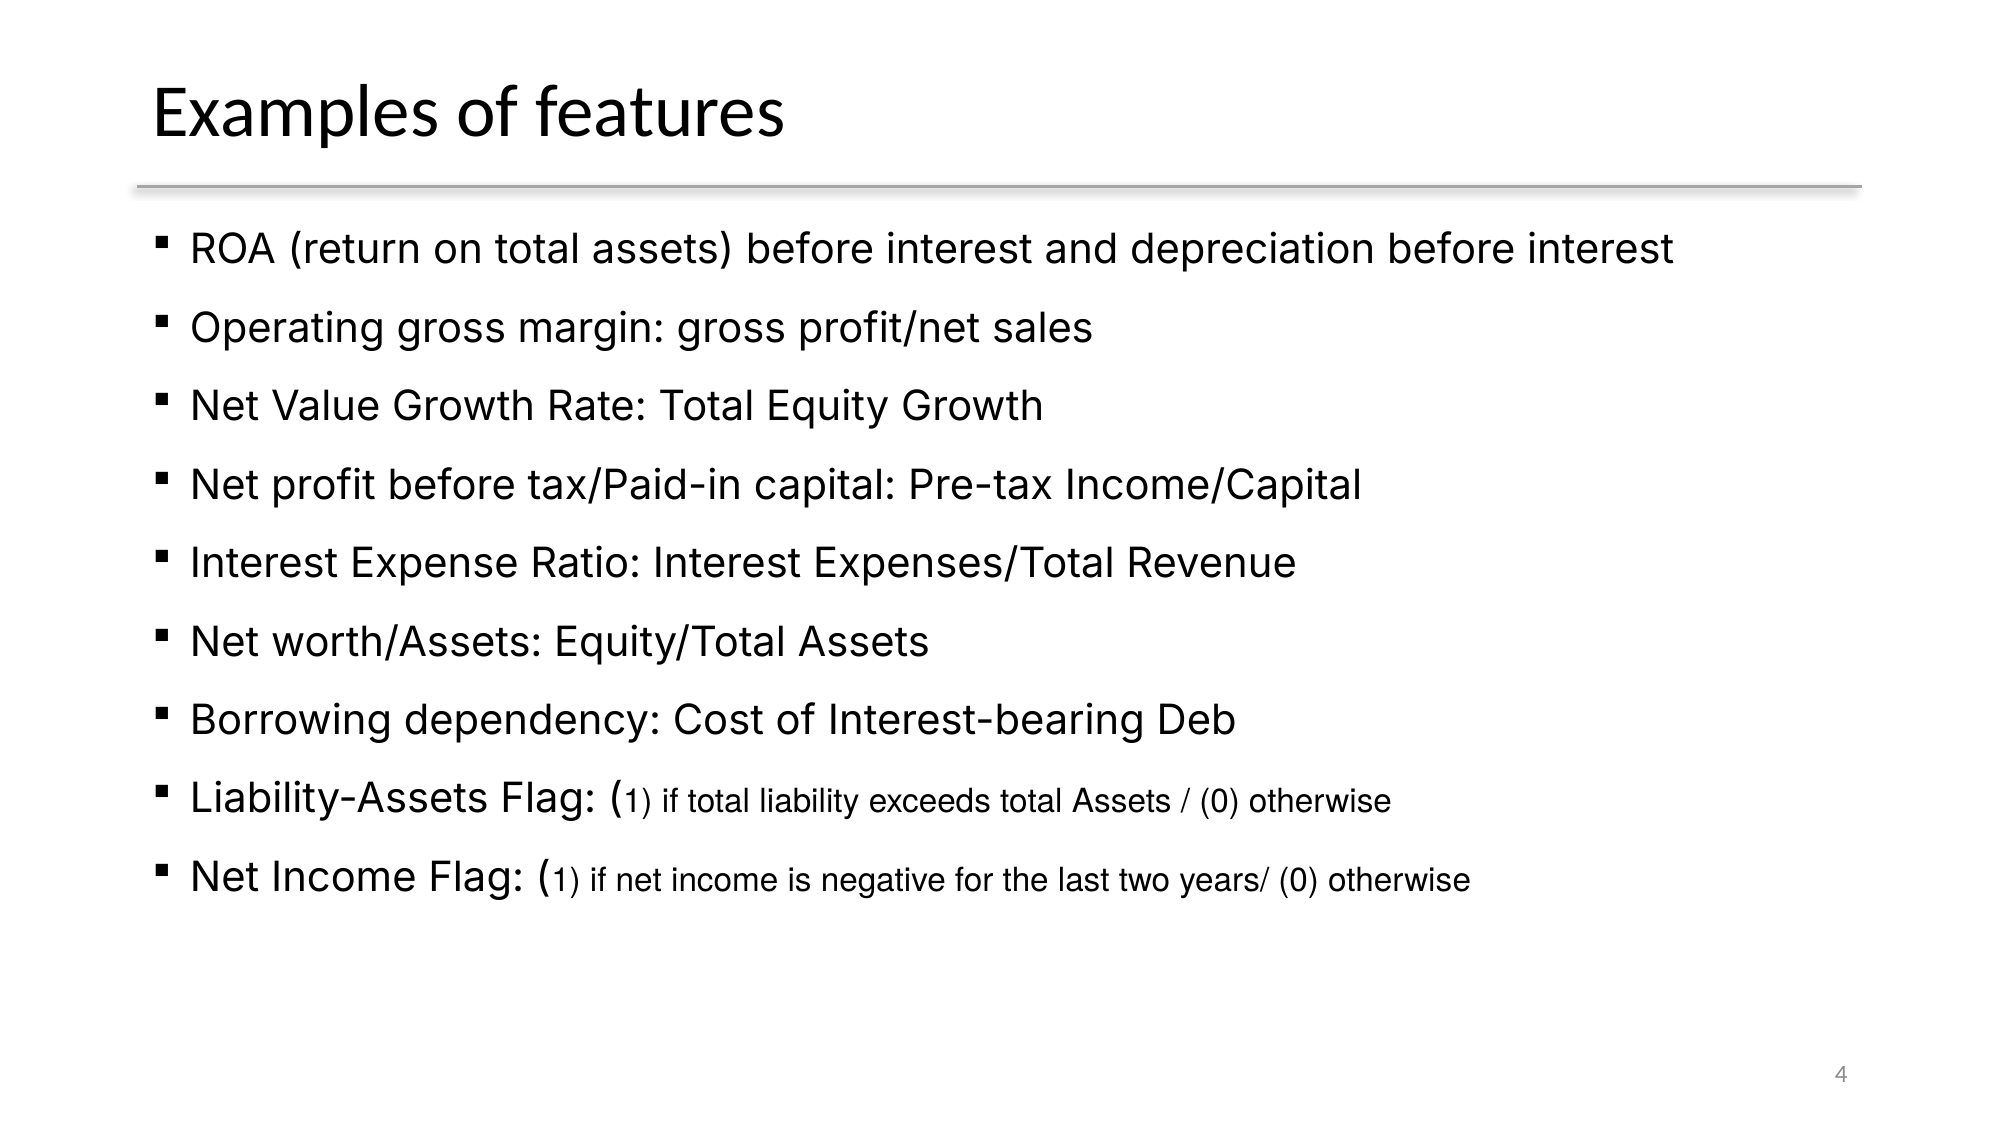

# Examples of features
ROA (return on total assets) before interest and depreciation before interest
Operating gross margin: gross profit/net sales
Net Value Growth Rate: Total Equity Growth
Net profit before tax/Paid-in capital: Pre-tax Income/Capital
Interest Expense Ratio: Interest Expenses/Total Revenue
Net worth/Assets: Equity/Total Assets
Borrowing dependency: Cost of Interest-bearing Deb
Liability-Assets Flag: (1) if total liability exceeds total Assets / (0) otherwise
Net Income Flag: (1) if net income is negative for the last two years/ (0) otherwise

4